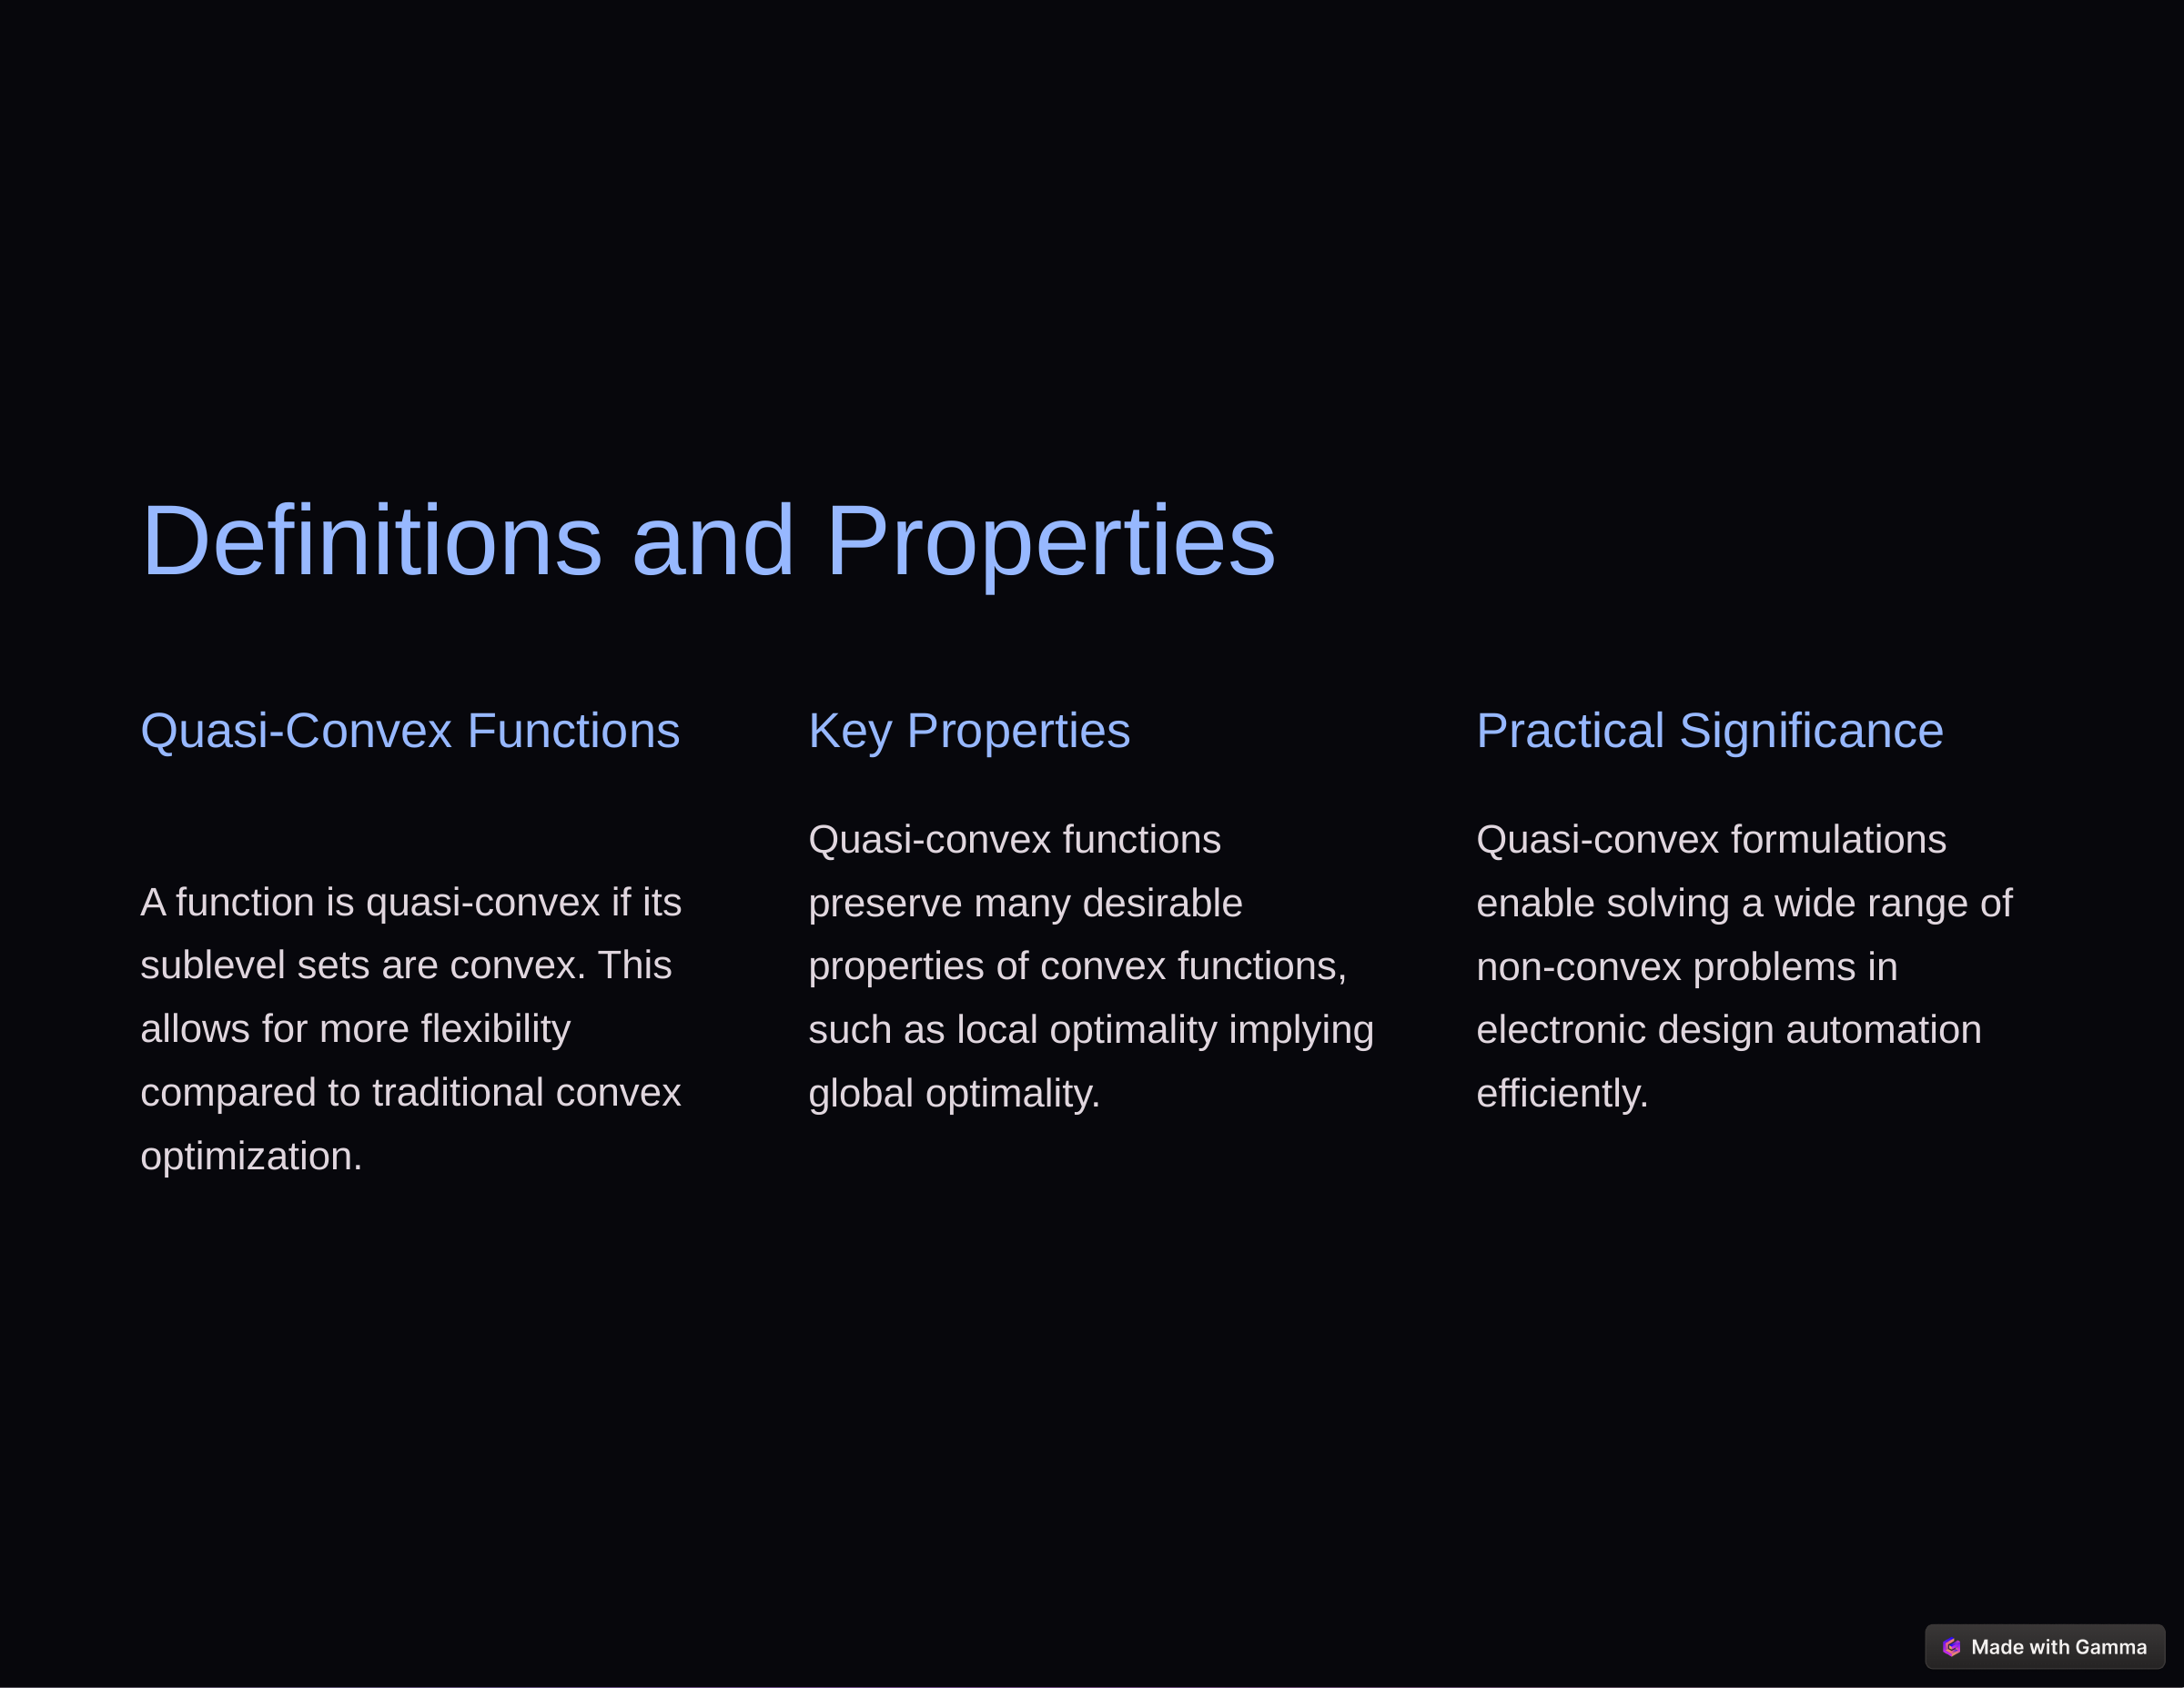

Definitions and Properties
Quasi-Convex Functions
Key Properties
Practical Significance
Quasi-convex functions preserve many desirable properties of convex functions, such as local optimality implying global optimality.
Quasi-convex formulations enable solving a wide range of non-convex problems in electronic design automation efficiently.
A function is quasi-convex if its sublevel sets are convex. This allows for more flexibility compared to traditional convex optimization.